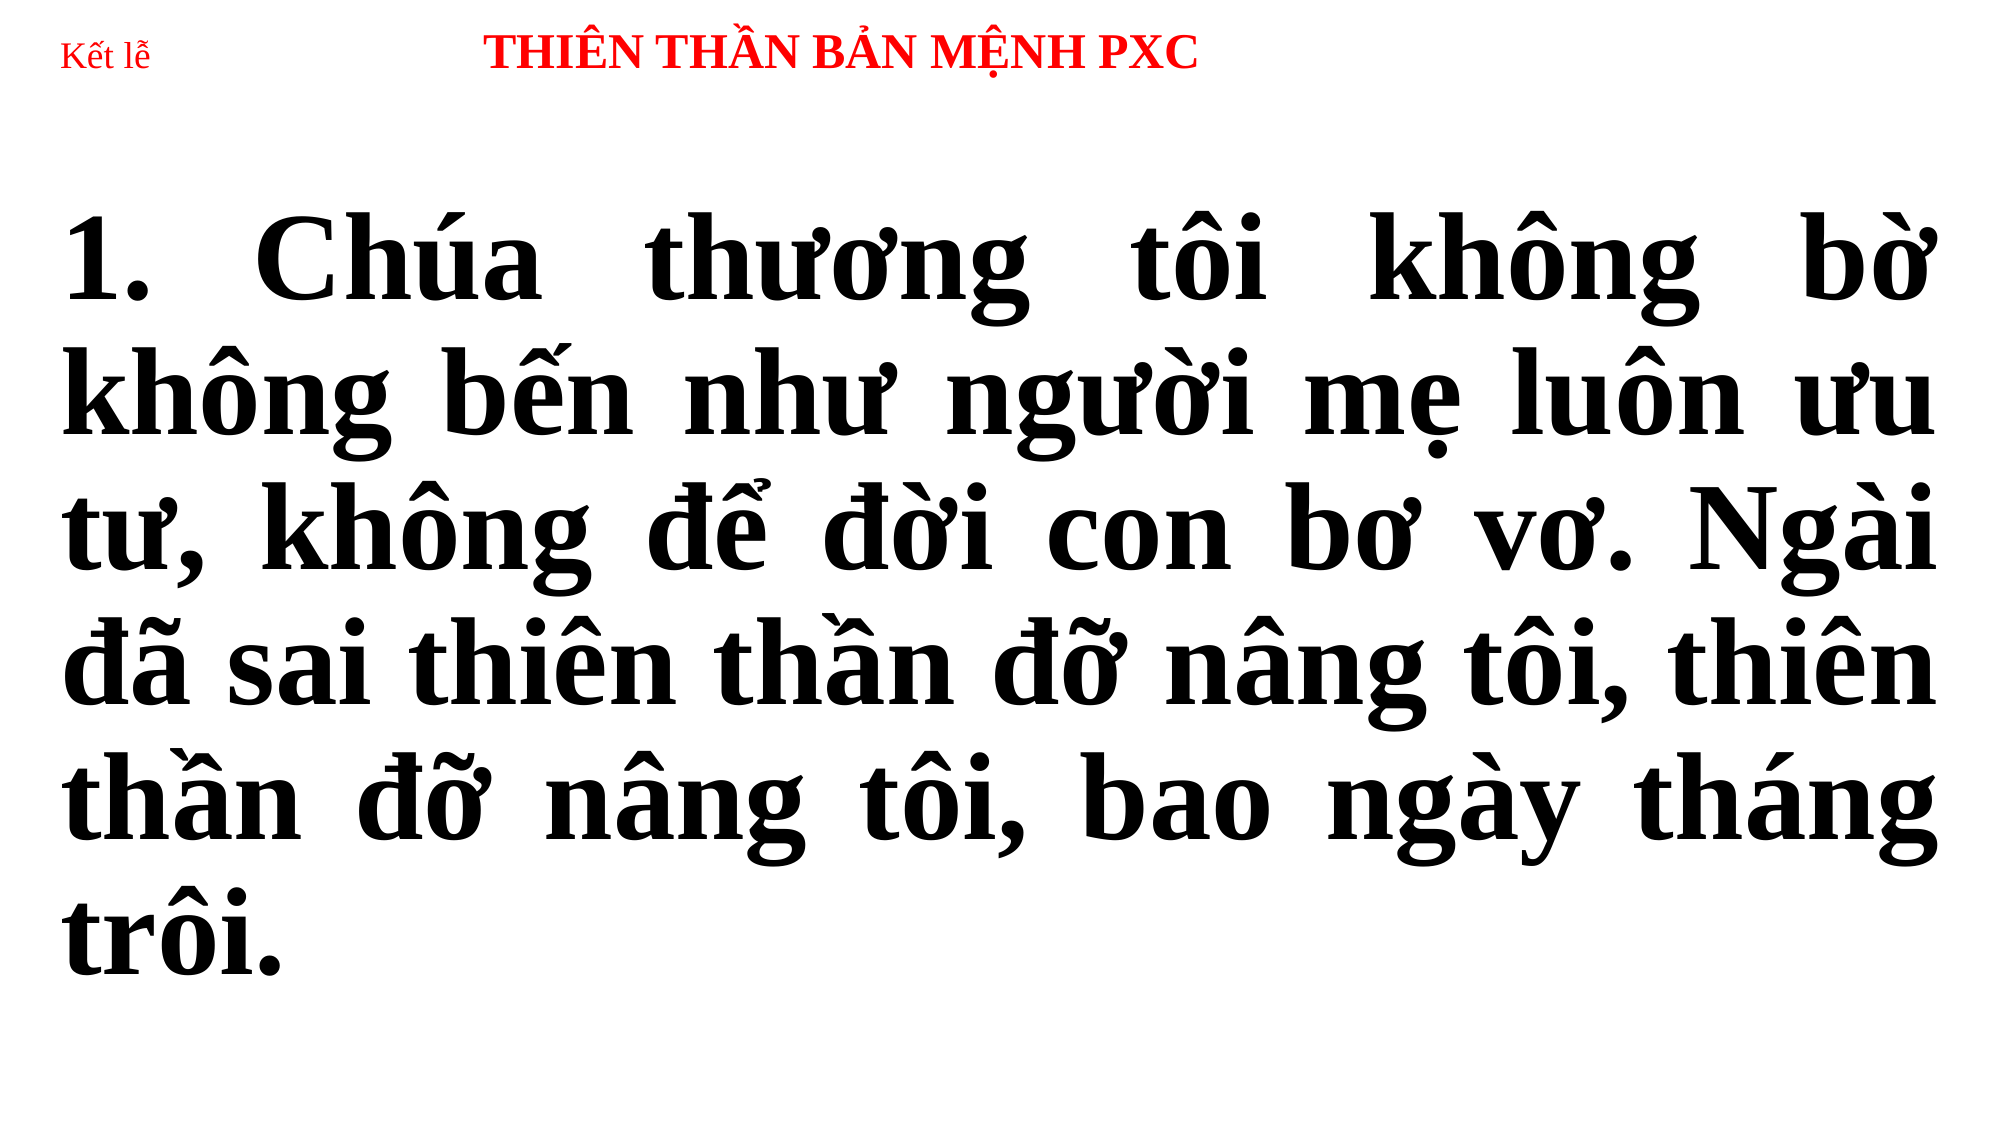

# Kết lễ                                   THIÊN THẦN BẢN MỆNH PXC
1. Chúa thương tôi không bờ không bến như người mẹ luôn ưu tư, không để đời con bơ vơ. Ngài đã sai thiên thần đỡ nâng tôi, thiên thần đỡ nâng tôi, bao ngày tháng trôi.